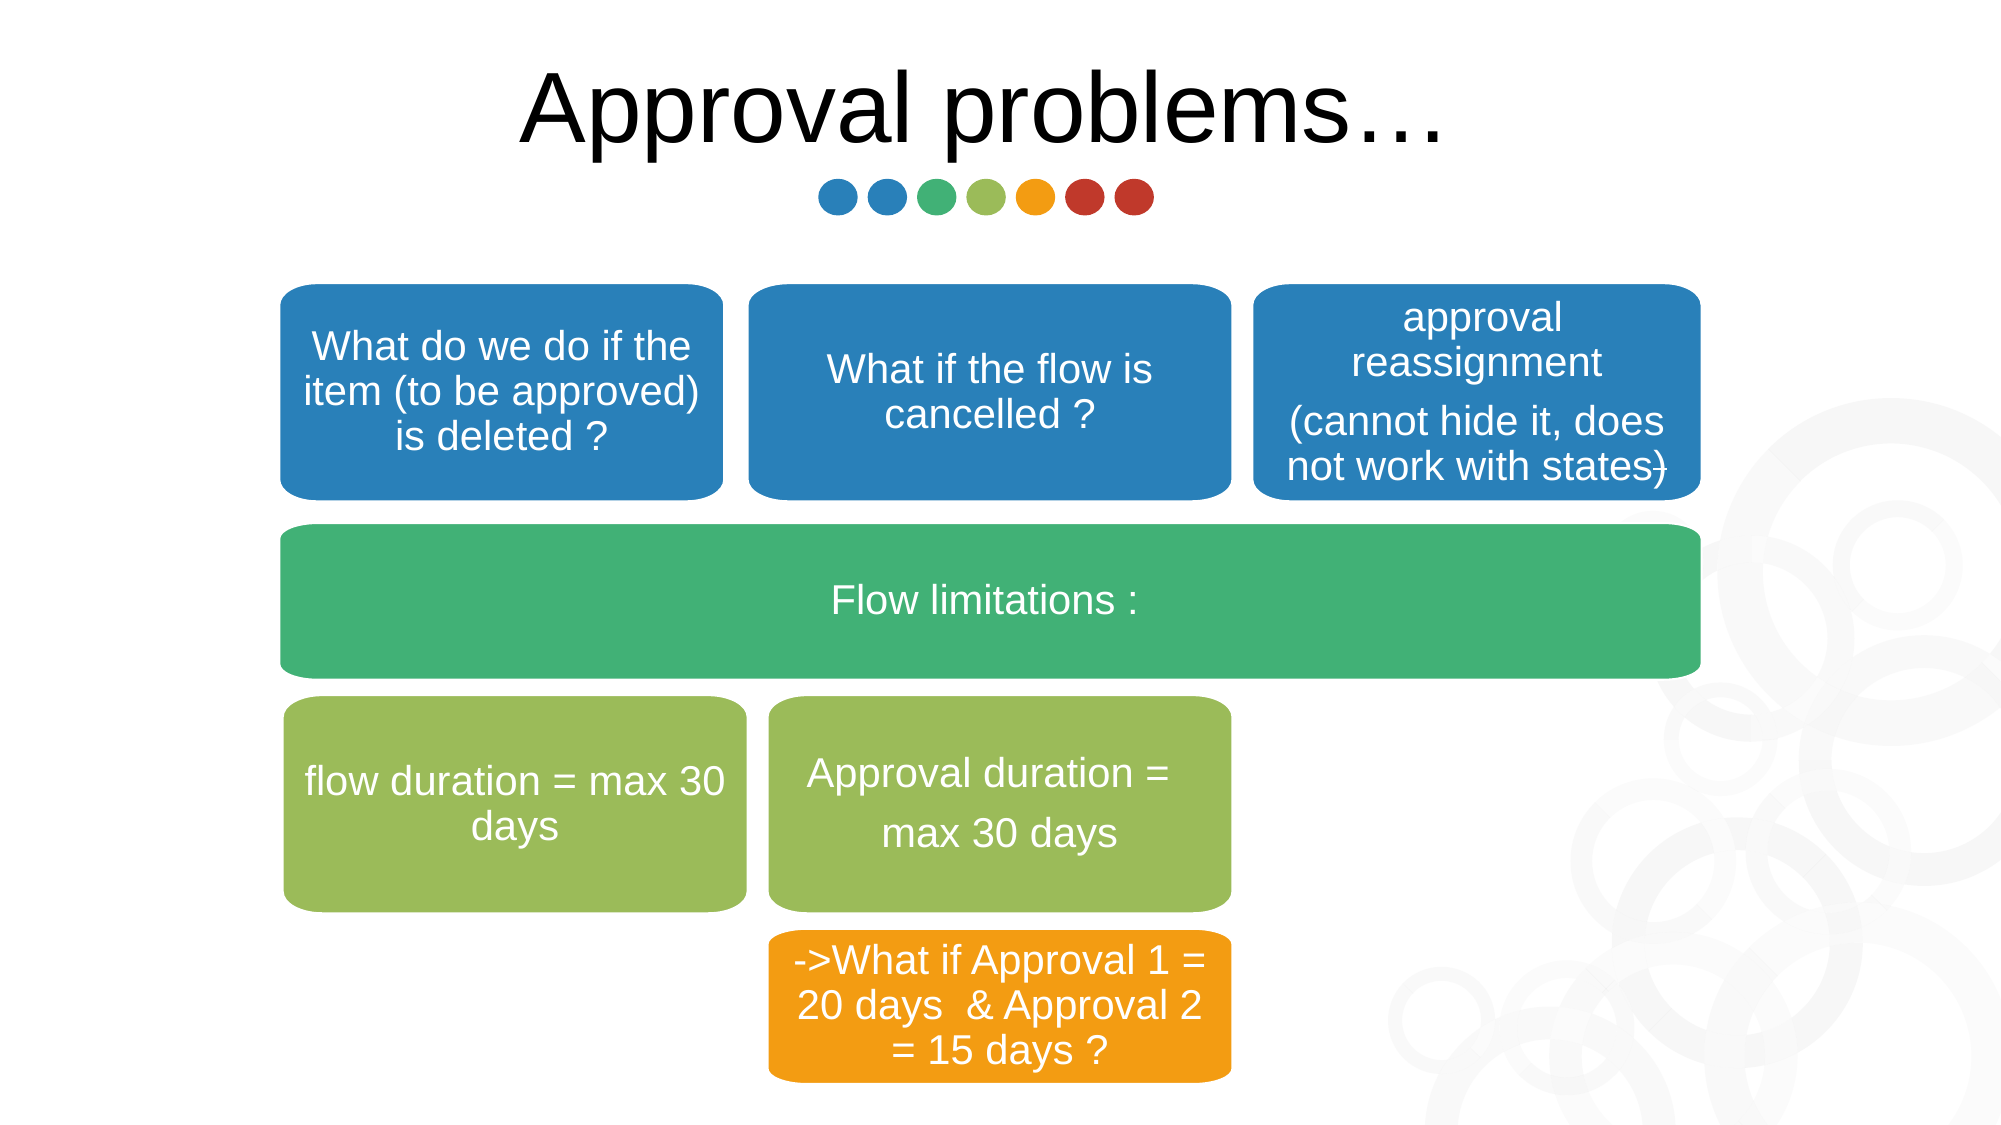

# Approval problems…
What if the flow is cancelled ?
 approval reassignment
(cannot hide it, does not work with states)
What do we do if the item (to be approved) is deleted ?
Flow limitations :
Approval duration =
max 30 days
flow duration = max 30 days
->What if Approval 1 = 20 days  & Approval 2 = 15 days ?